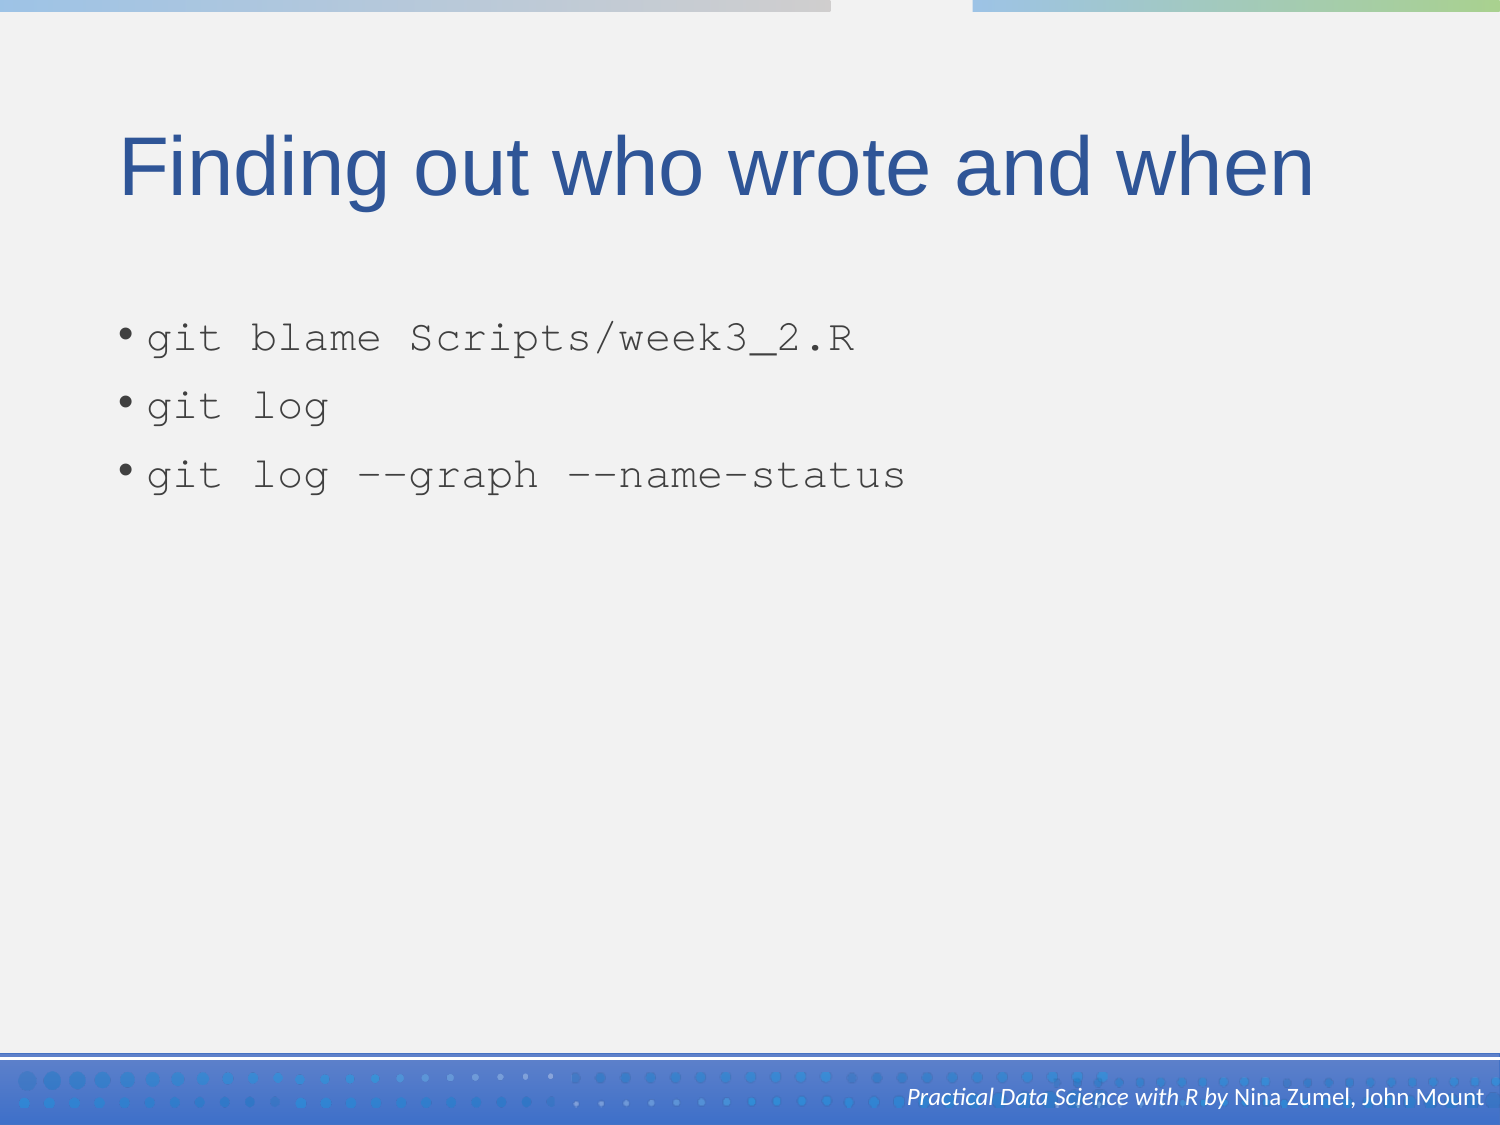

# Finding out who wrote and when
git blame Scripts/week3_2.R
git log
git log --graph --name-status
Practical Data Science with R by Nina Zumel, John Mount